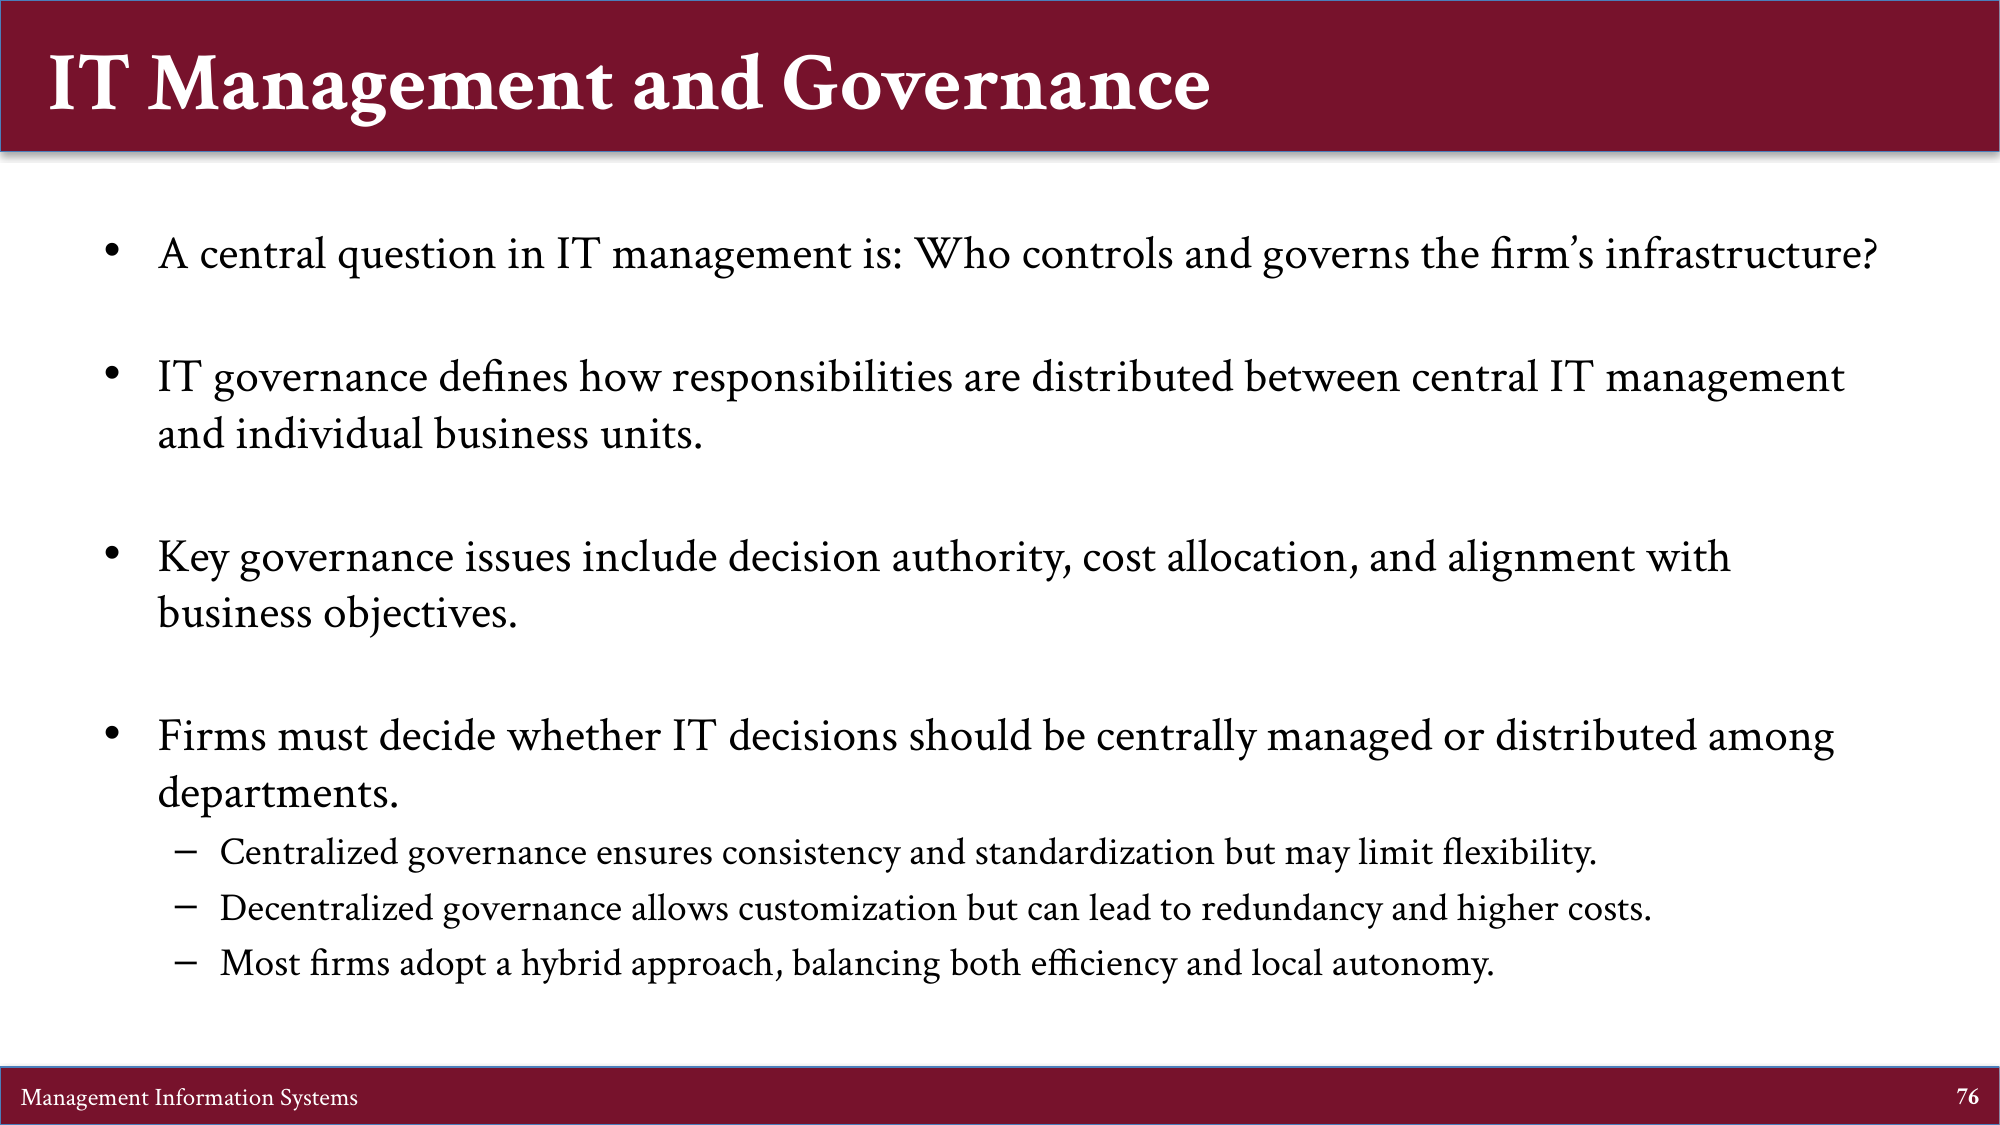

# IT Management and Governance
A central question in IT management is: Who controls and governs the firm’s infrastructure?

IT governance defines how responsibilities are distributed between central IT management and individual business units.

Key governance issues include decision authority, cost allocation, and alignment with business objectives.

Firms must decide whether IT decisions should be centrally managed or distributed among departments.
Centralized governance ensures consistency and standardization but may limit flexibility.
Decentralized governance allows customization but can lead to redundancy and higher costs.
Most firms adopt a hybrid approach, balancing both efficiency and local autonomy.

 Management Information Systems
76